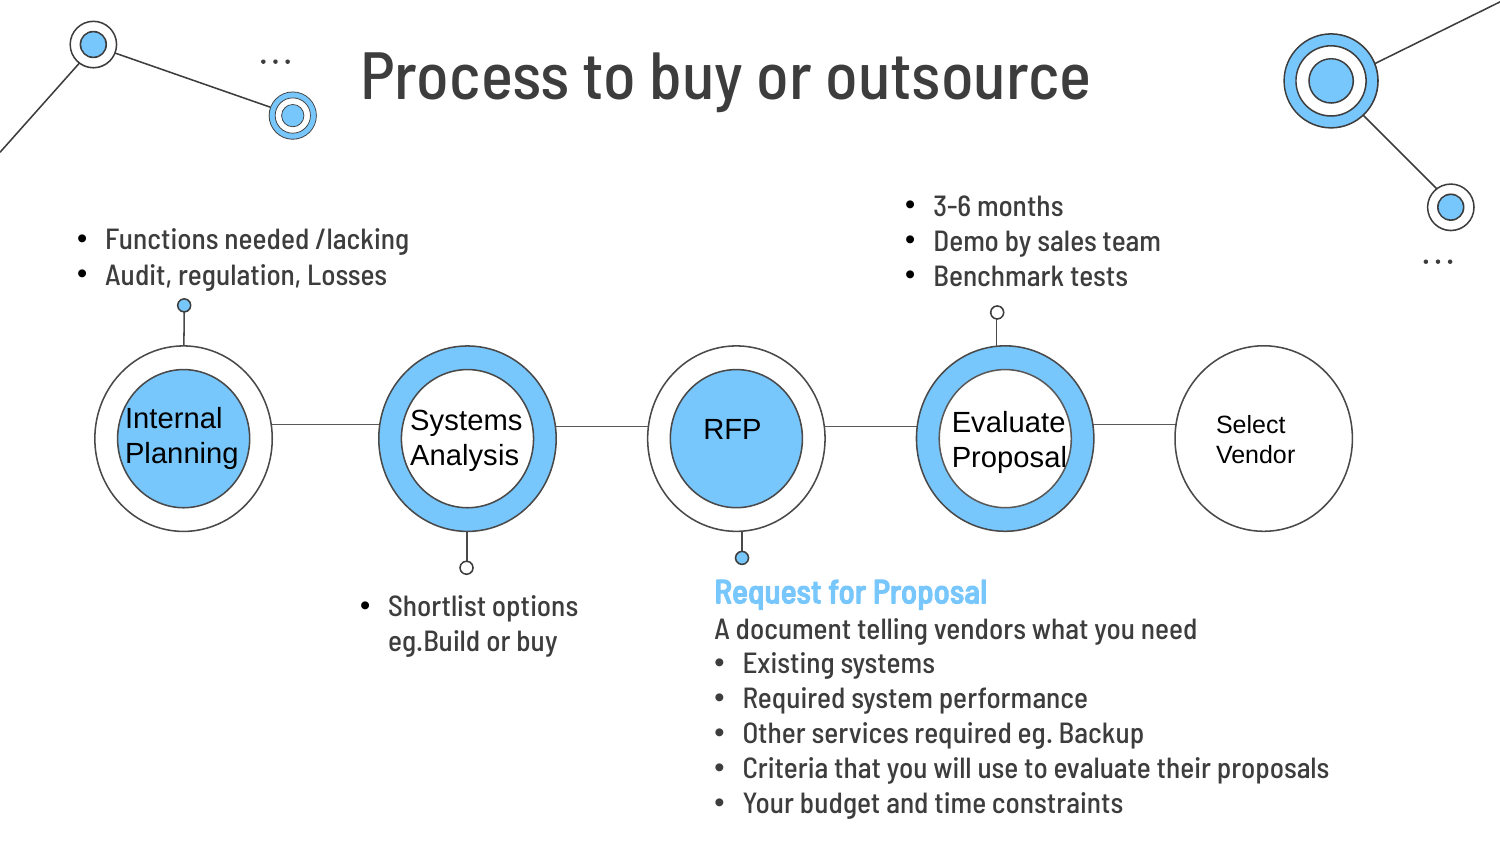

Process to buy or outsource
3-6 months
Demo by sales team
Benchmark tests
Functions needed /lacking
Audit, regulation, Losses

Select Vendor

Internal Planning
Systems Analysis
Evaluate Proposal
RFP

Request for Proposal
A document telling vendors what you need
Existing systems
Required system performance
Other services required eg. Backup
Criteria that you will use to evaluate their proposals
Your budget and time constraints

Shortlist options eg.Build or buy